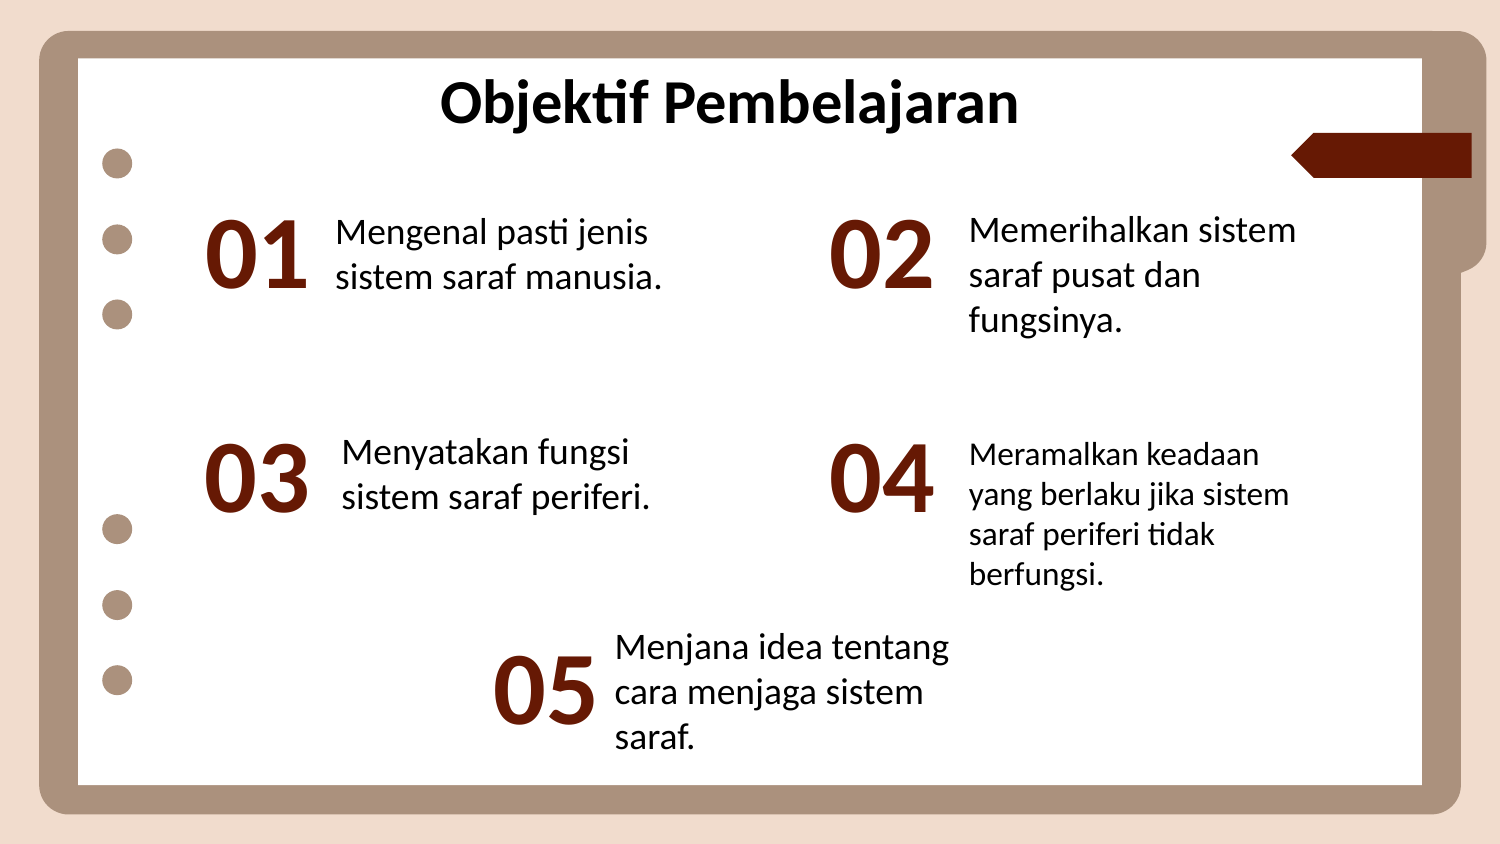

# Objektif Pembelajaran

01
02
Mengenal pasti jenis sistem saraf manusia.
Memerihalkan sistem saraf pusat dan fungsinya.
03
04
Menyatakan fungsi sistem saraf periferi.
Meramalkan keadaan yang berlaku jika sistem saraf periferi tidak berfungsi.
05
Menjana idea tentang cara menjaga sistem saraf.